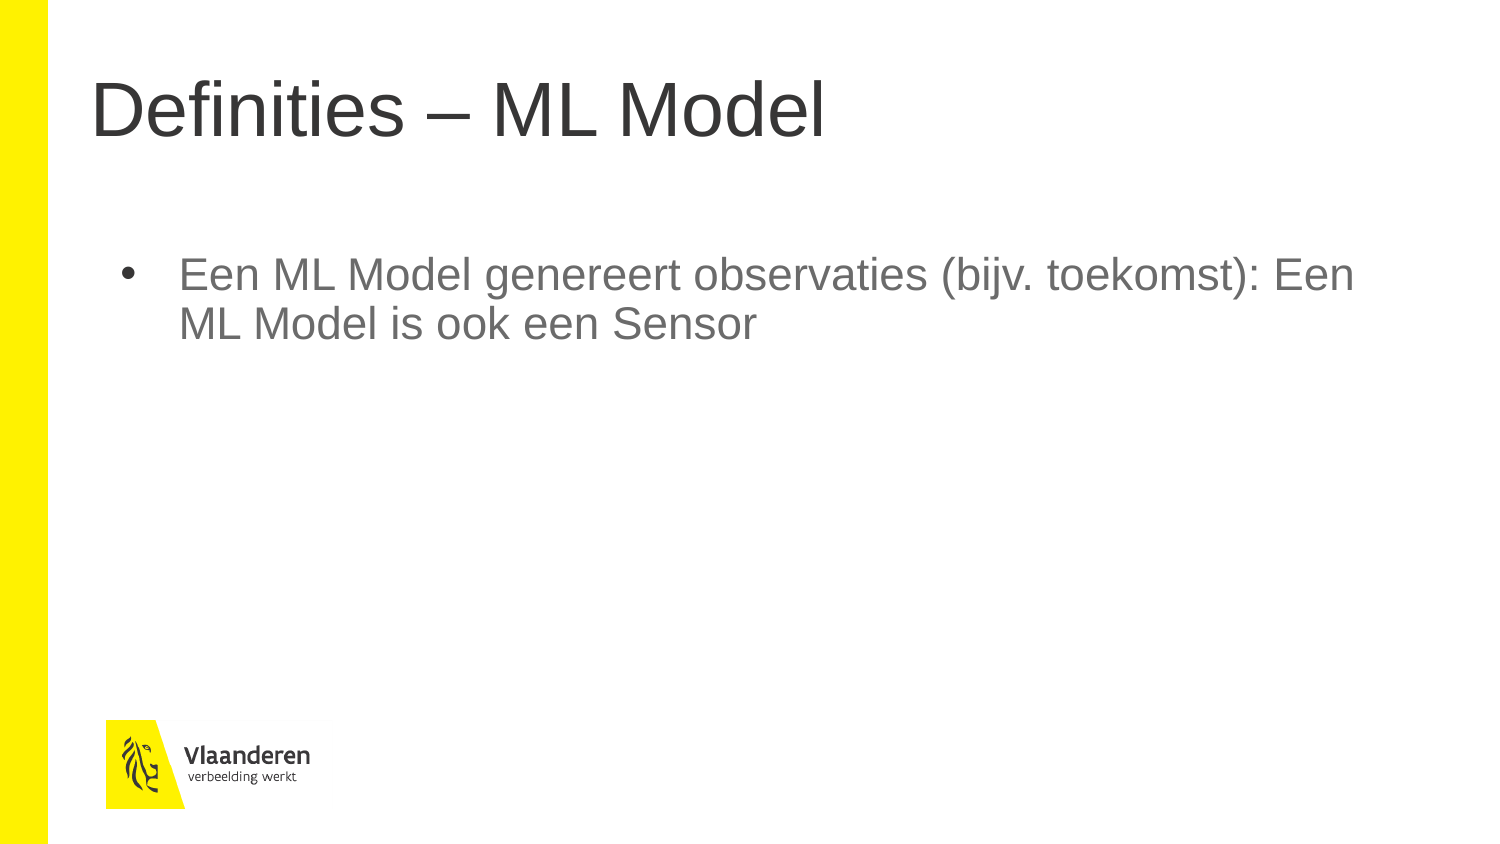

# Definities – ML Model
Een ML Model genereert observaties (bijv. toekomst): Een ML Model is ook een Sensor